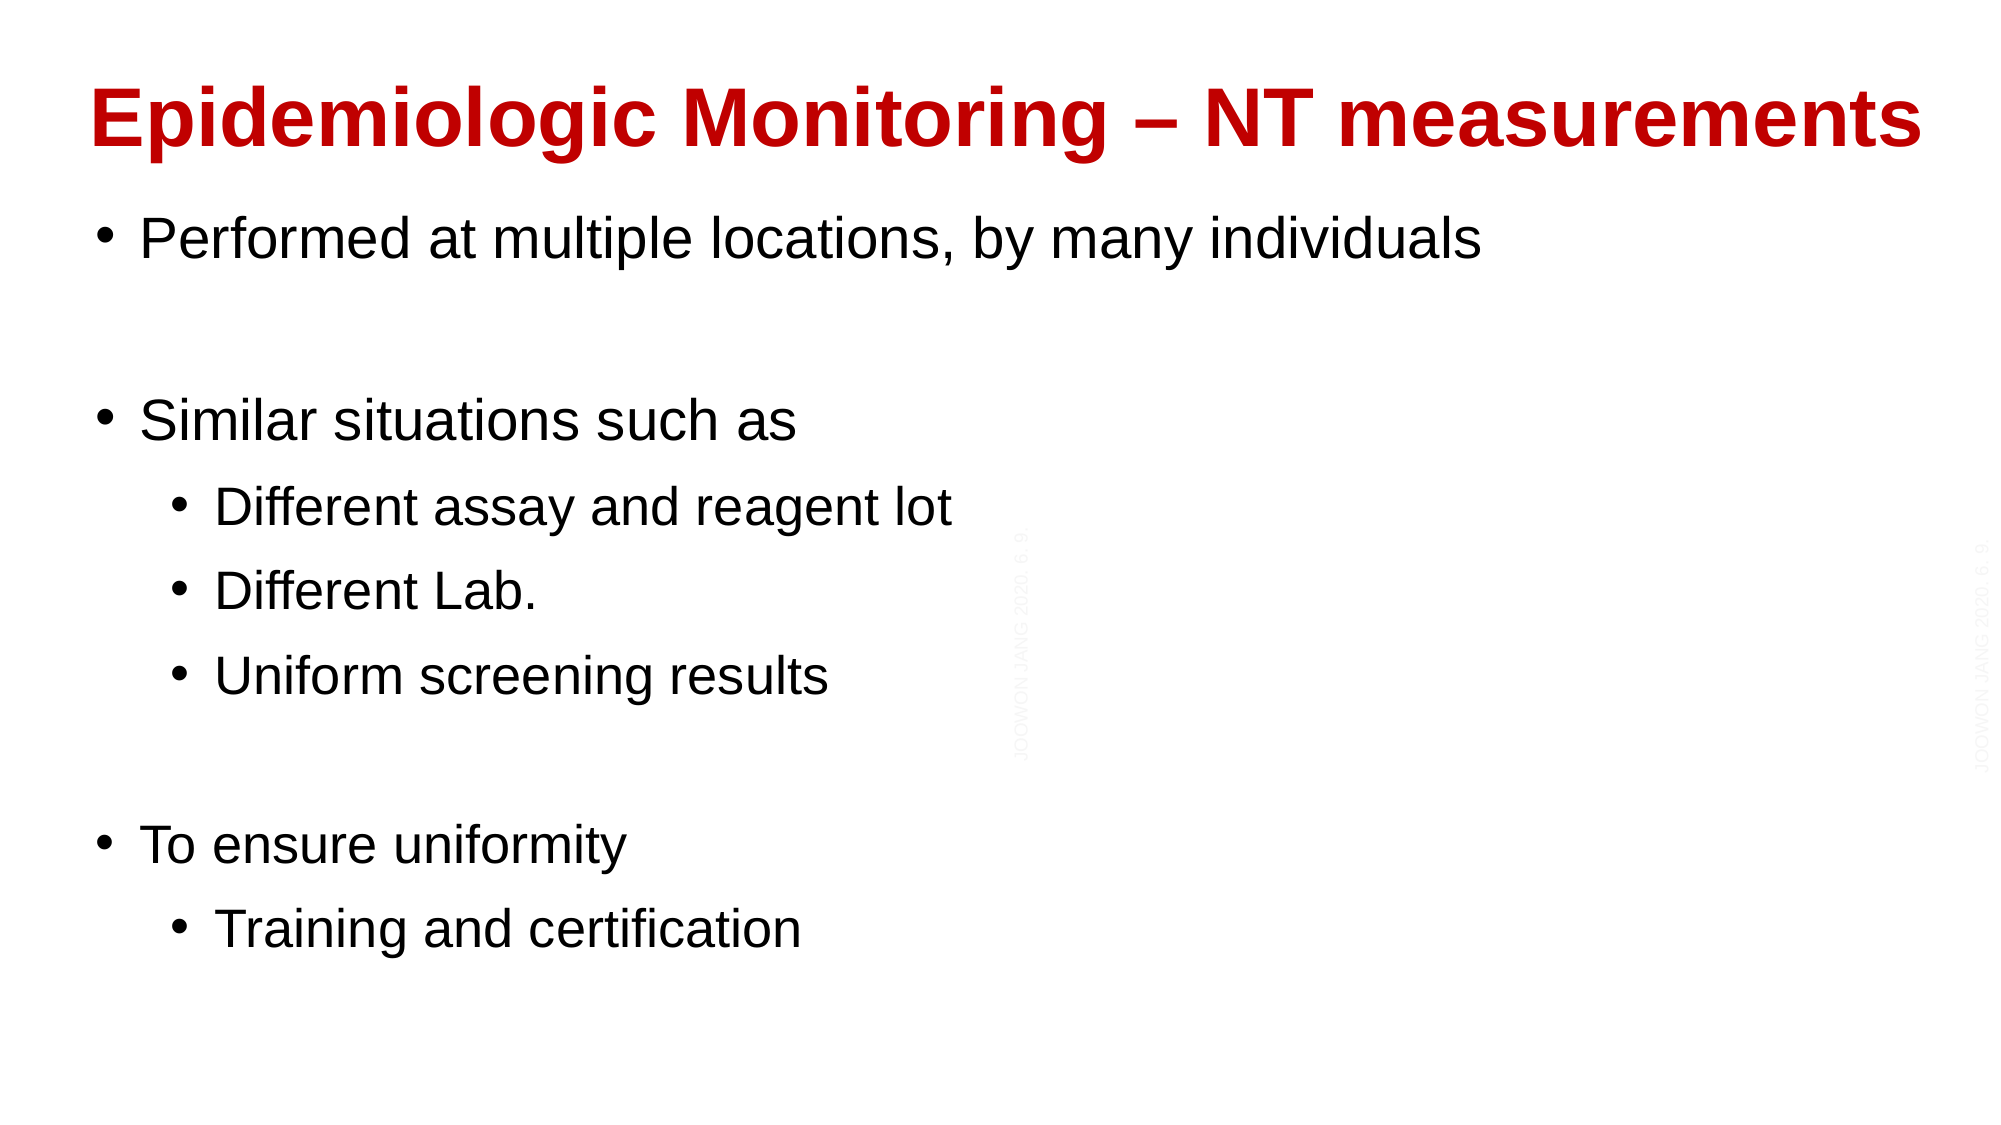

Epidemiologic Monitoring – NT measurements
Performed at multiple locations, by many individuals

Similar situations such as
Different assay and reagent lot
Different Lab.
Uniform screening results

To ensure uniformity
Training and certification